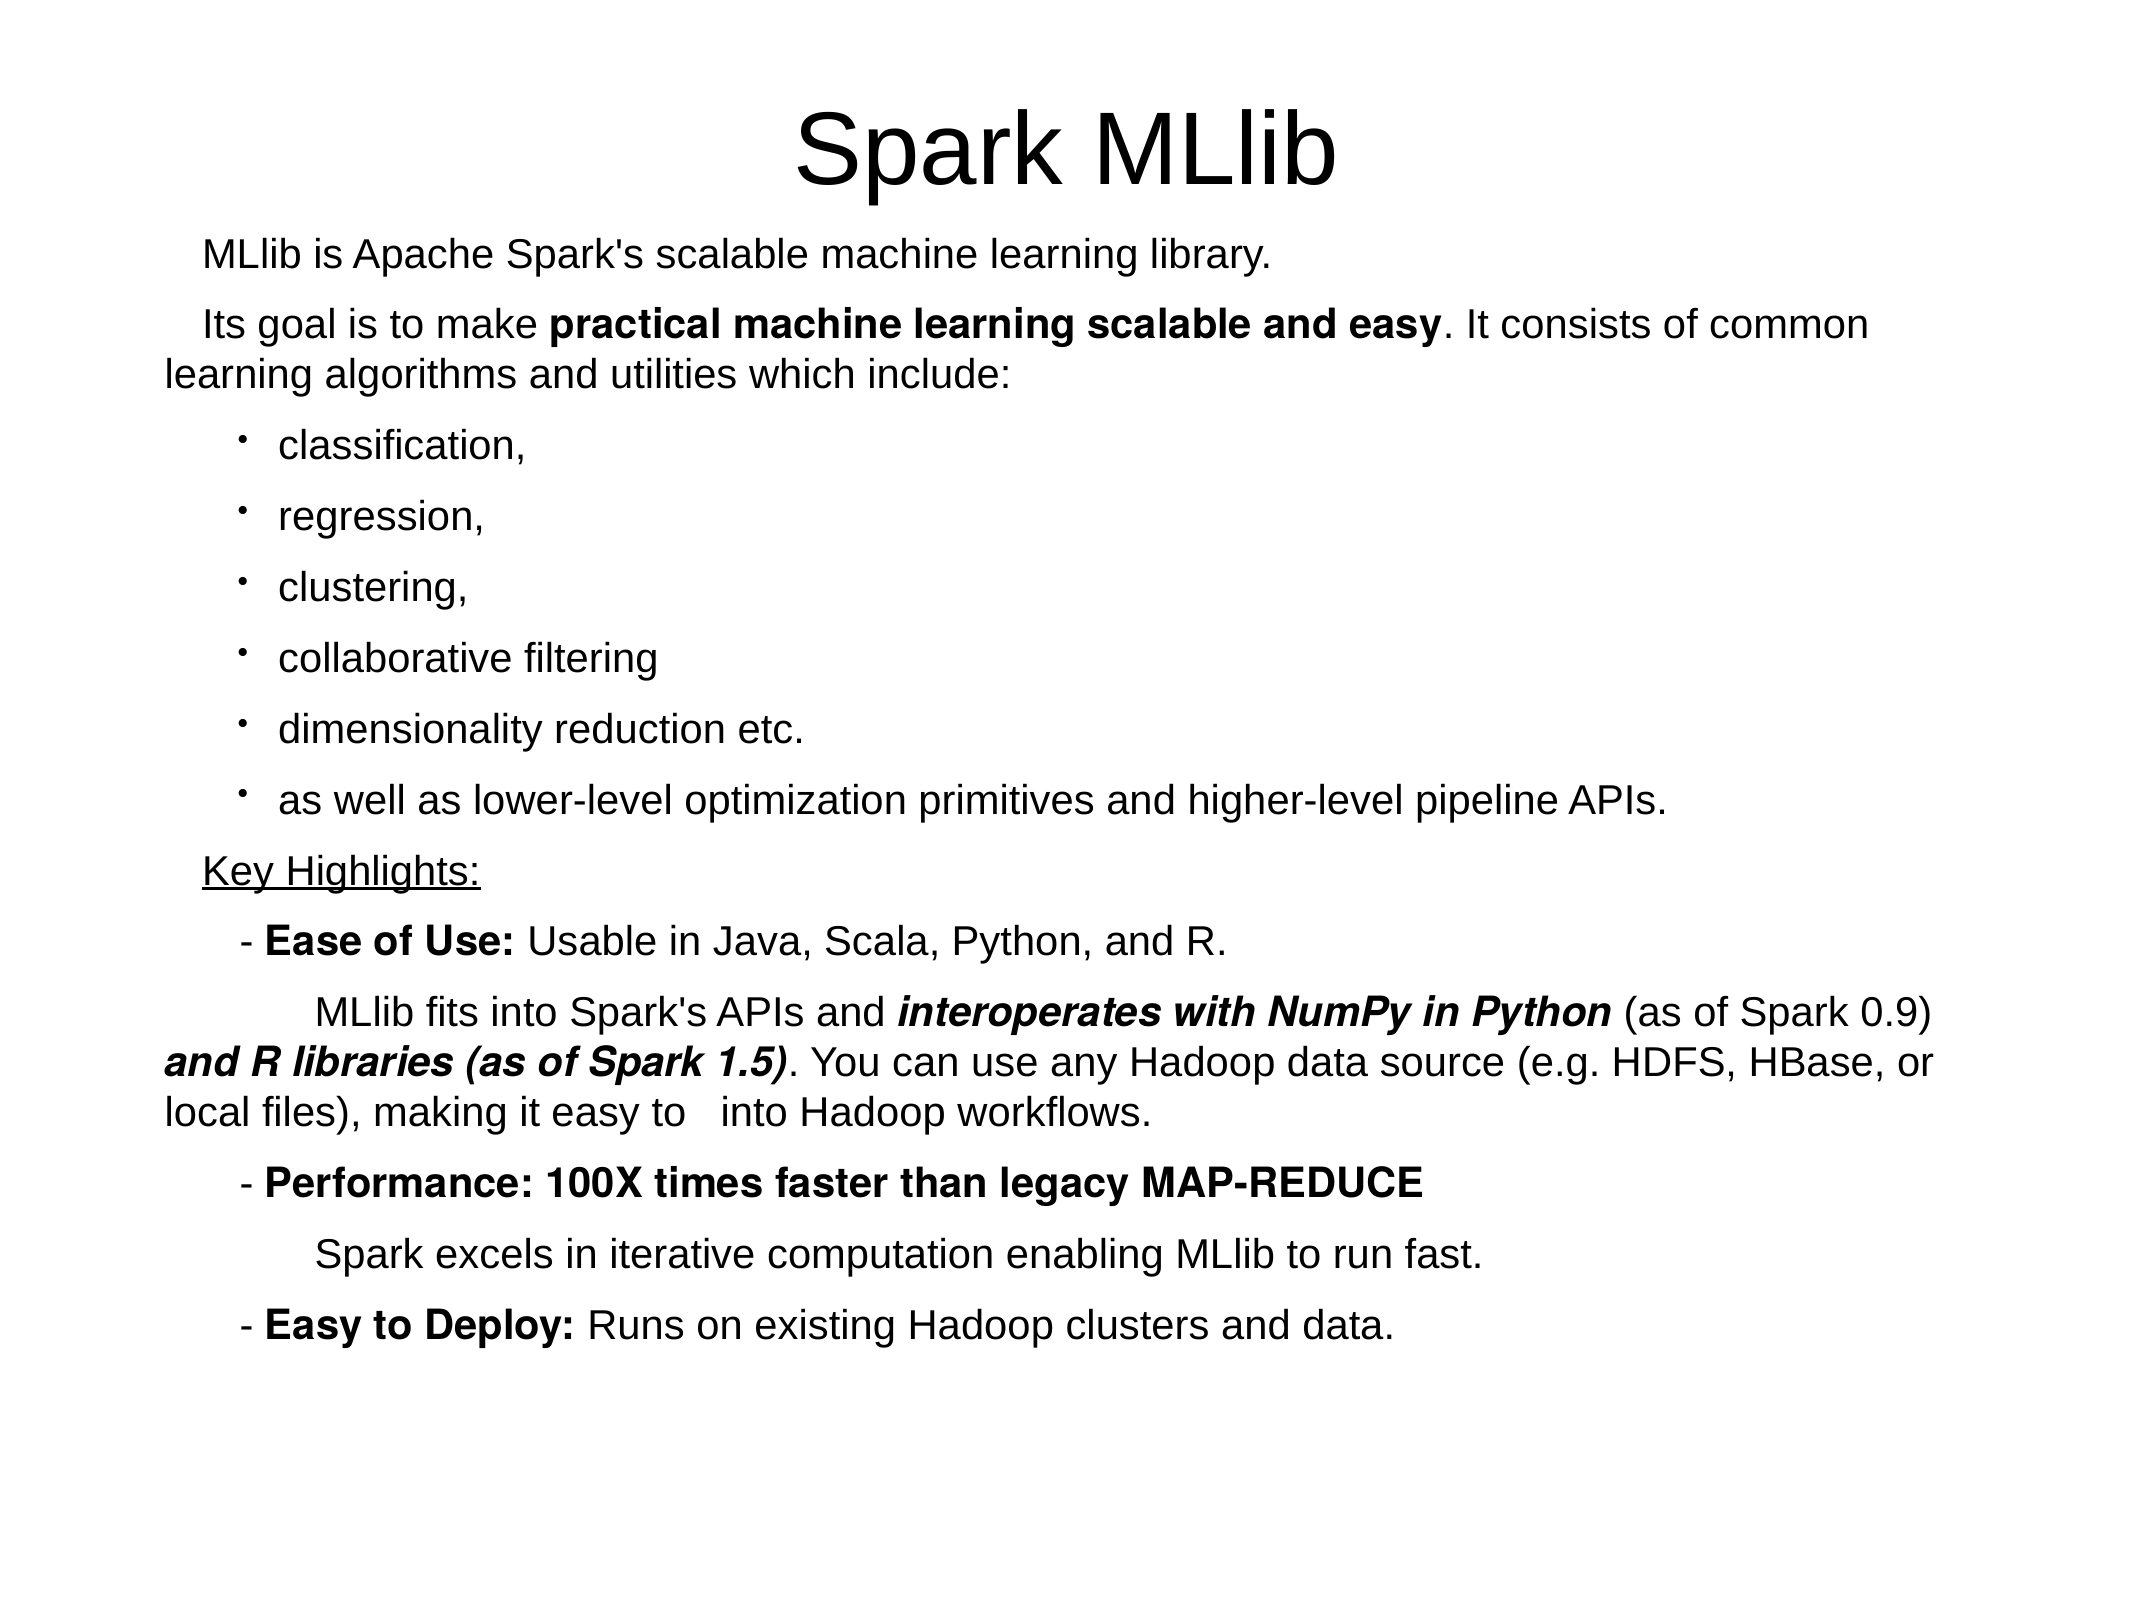

# Spark MLlib
MLlib is Apache Spark's scalable machine learning library.
Its goal is to make practical machine learning scalable and easy. It consists of common learning algorithms and utilities which include:
classification,
regression,
clustering,
collaborative filtering
dimensionality reduction etc.
as well as lower-level optimization primitives and higher-level pipeline APIs.
Key Highlights:
- Ease of Use: Usable in Java, Scala, Python, and R.
MLlib fits into Spark's APIs and interoperates with NumPy in Python (as of Spark 0.9) and R libraries (as of Spark 1.5). You can use any Hadoop data source (e.g. HDFS, HBase, or local files), making it easy to   into Hadoop workflows.
- Performance: 100X times faster than legacy MAP-REDUCE
Spark excels in iterative computation enabling MLlib to run fast.
- Easy to Deploy: Runs on existing Hadoop clusters and data.